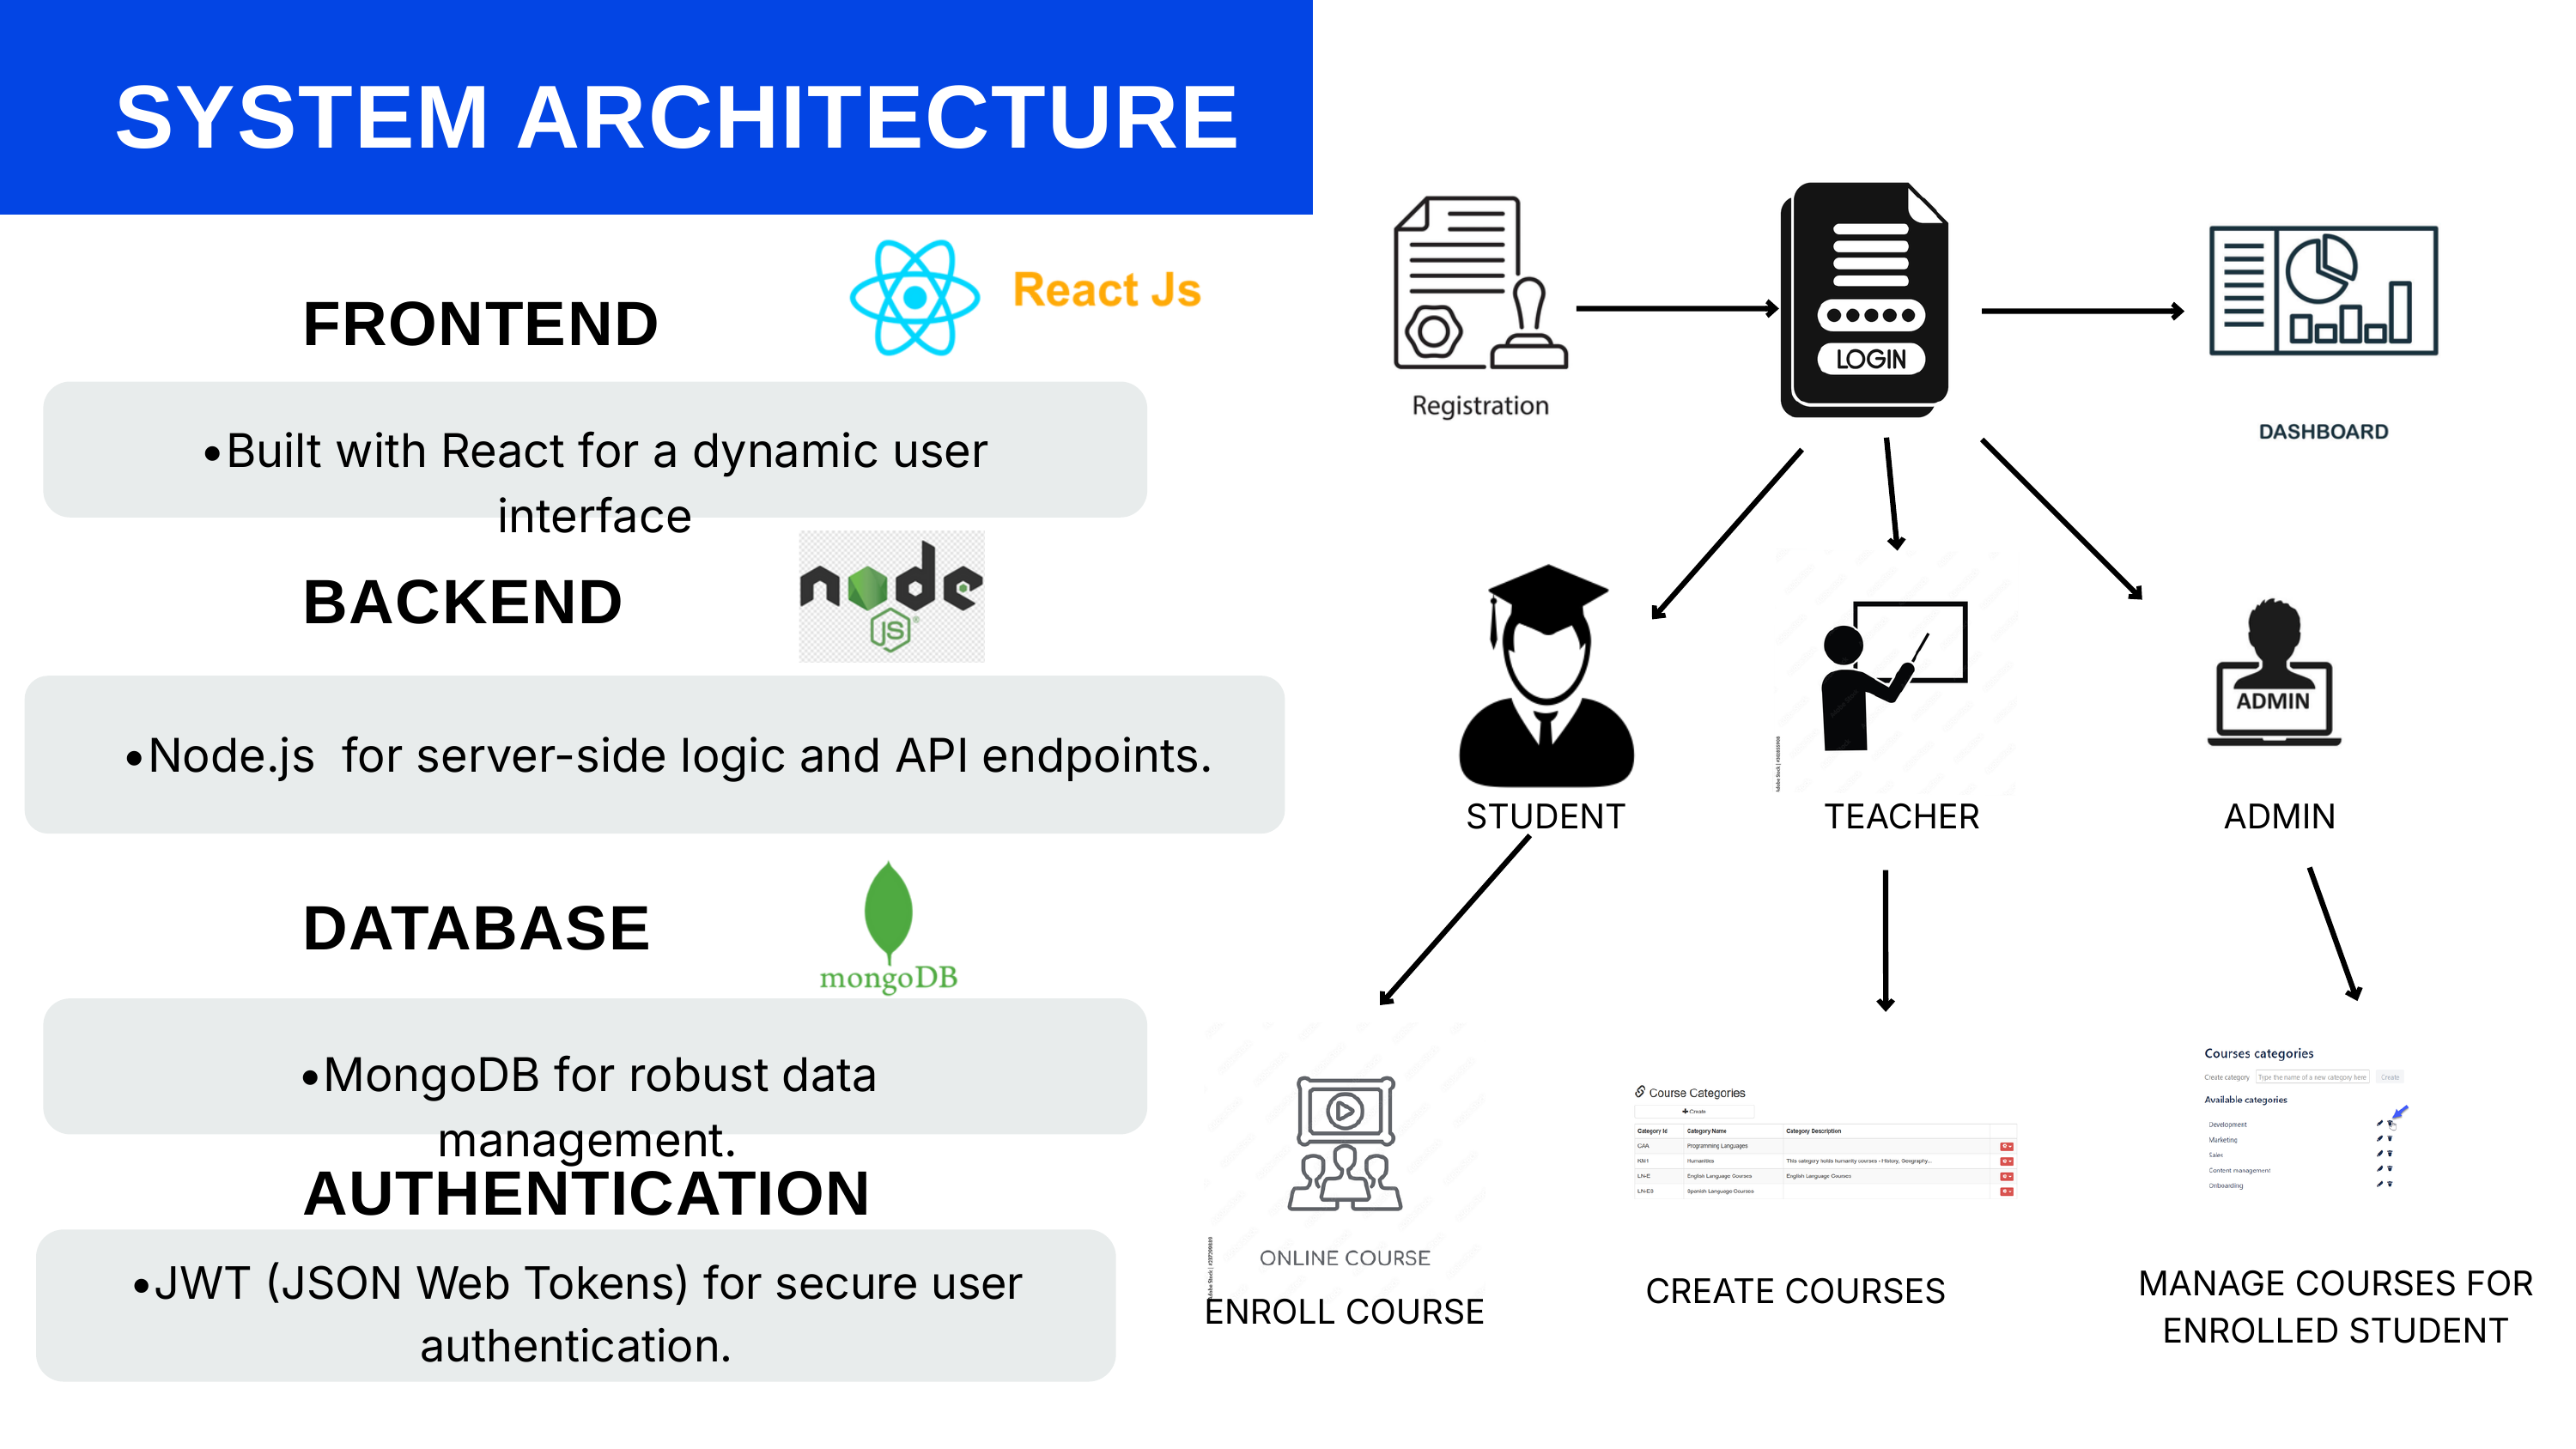

SYSTEM ARCHITECTURE

FRONTEND

•Built with React for a dynamic user interface

BACKEND

•Node.js  for server-side logic and API endpoints.

STUDENT
TEACHER
ADMIN

DATABASE

•MongoDB for robust data management.

AUTHENTICATION

•JWT (JSON Web Tokens) for secure user authentication.

MANAGE COURSES FOR ENROLLED STUDENT
CREATE COURSES
ENROLL COURSE